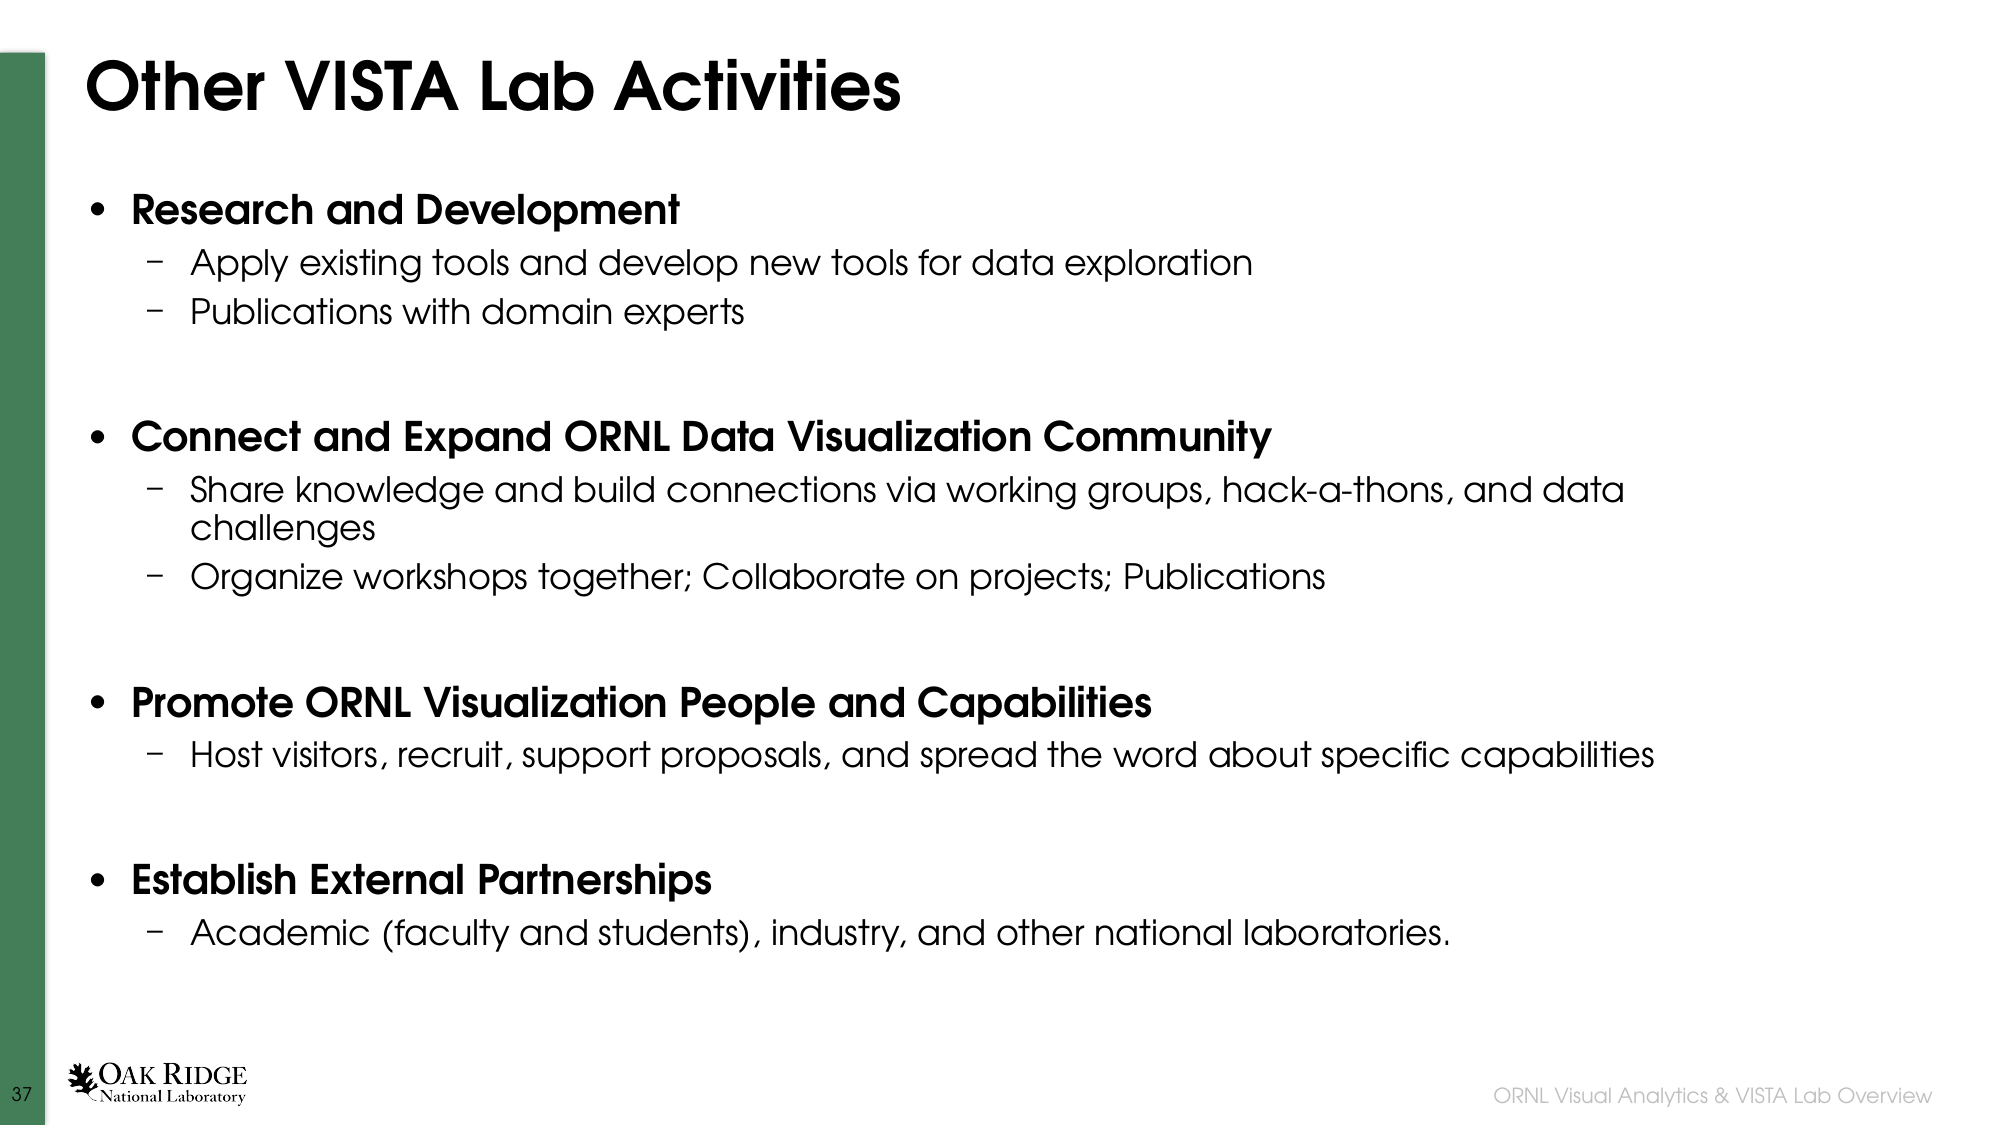

# Other VISTA Lab Activities
Research and Development
Apply existing tools and develop new tools for data exploration
Publications with domain experts

Connect and Expand ORNL Data Visualization Community
Share knowledge and build connections via working groups, hack-a-thons, and data challenges
Organize workshops together; Collaborate on projects; Publications

Promote ORNL Visualization People and Capabilities
Host visitors, recruit, support proposals, and spread the word about specific capabilities

Establish External Partnerships
Academic (faculty and students), industry, and other national laboratories.